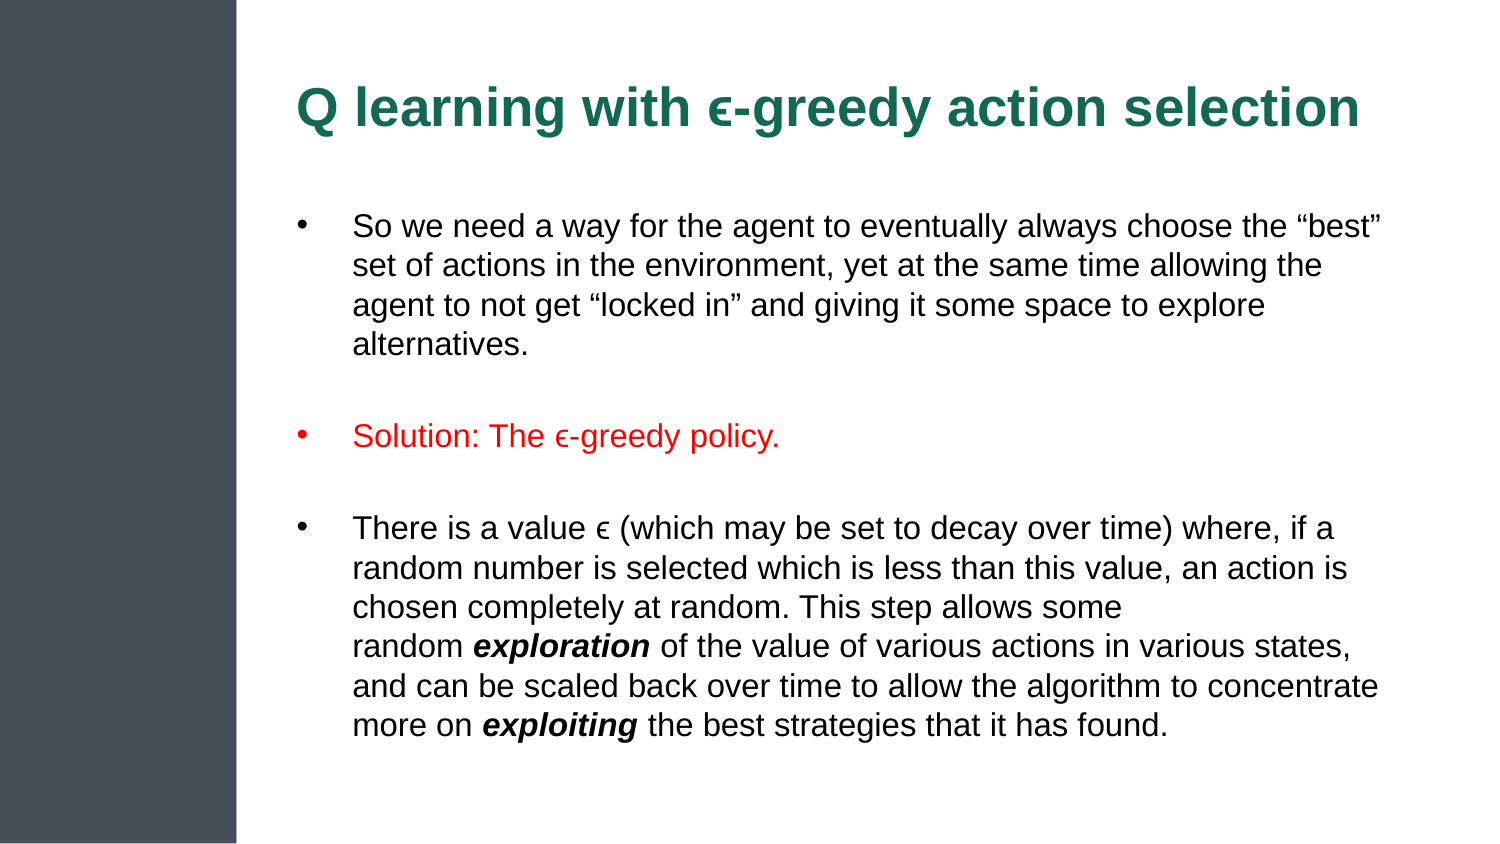

# Q learning with ϵ-greedy action selection
So we need a way for the agent to eventually always choose the “best” set of actions in the environment, yet at the same time allowing the agent to not get “locked in” and giving it some space to explore alternatives.

Solution: The ϵ-greedy policy.

There is a value ϵ (which may be set to decay over time) where, if a random number is selected which is less than this value, an action is chosen completely at random. This step allows some random exploration of the value of various actions in various states, and can be scaled back over time to allow the algorithm to concentrate more on exploiting the best strategies that it has found.